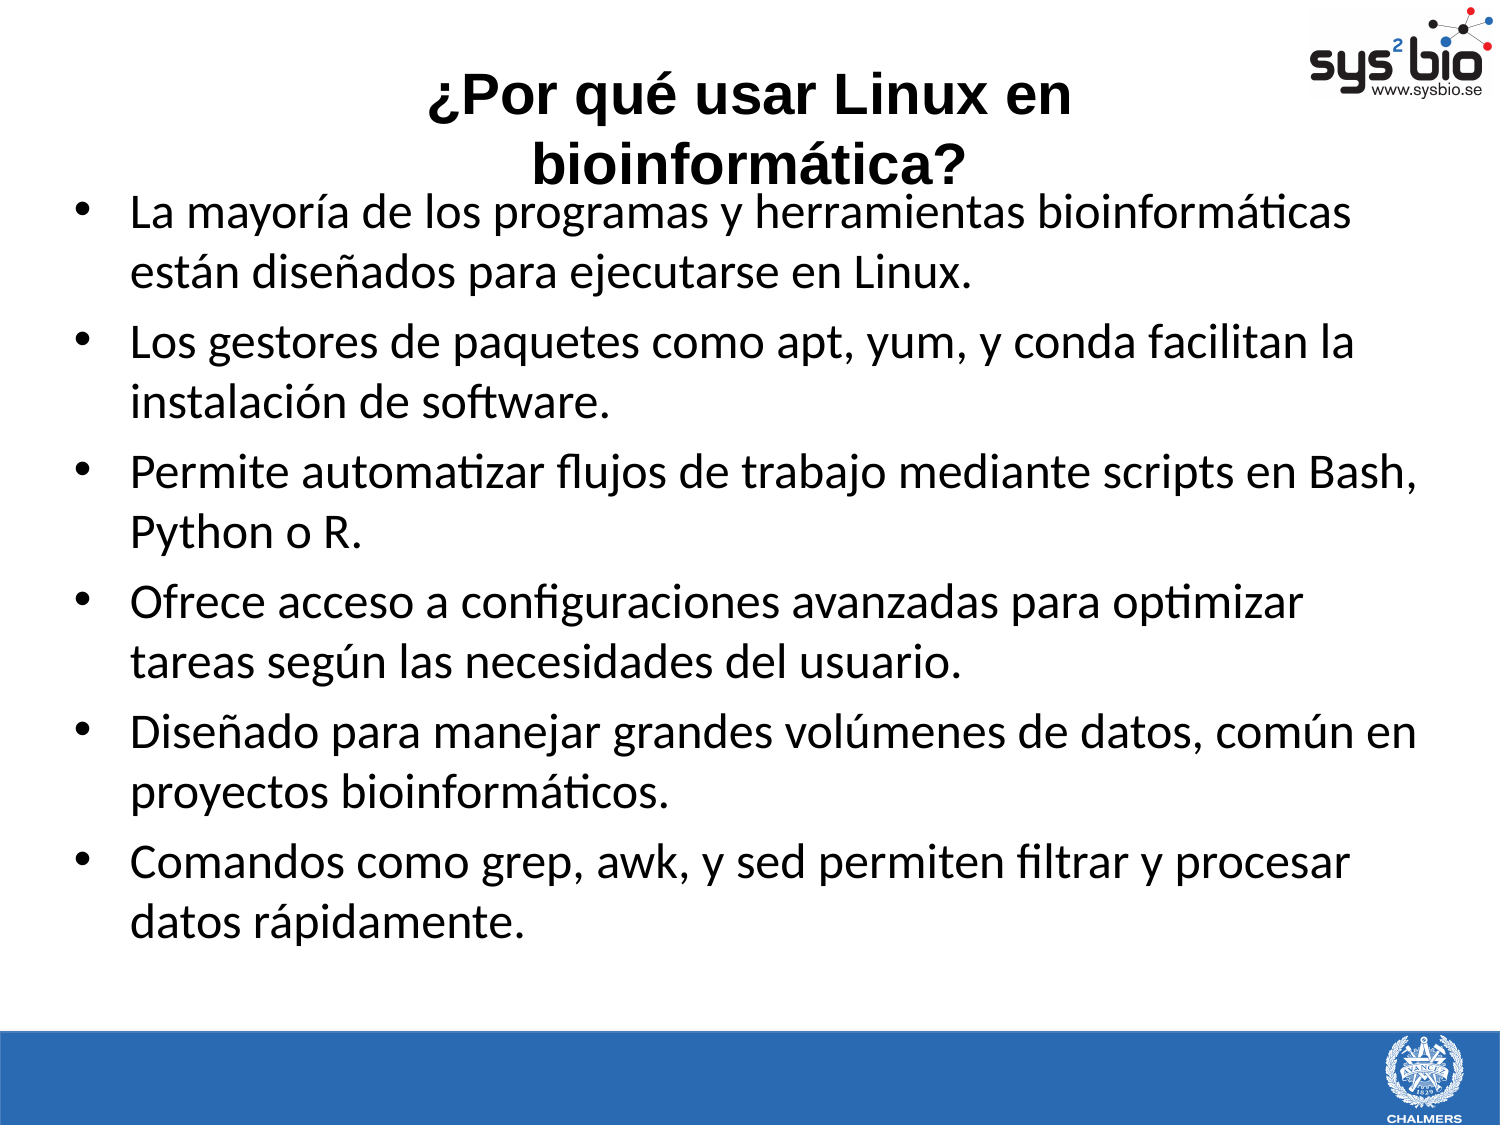

# ¿Por qué usar Linux en bioinformática?
La mayoría de los programas y herramientas bioinformáticas están diseñados para ejecutarse en Linux.
Los gestores de paquetes como apt, yum, y conda facilitan la instalación de software.
Permite automatizar flujos de trabajo mediante scripts en Bash, Python o R.
Ofrece acceso a configuraciones avanzadas para optimizar tareas según las necesidades del usuario.
Diseñado para manejar grandes volúmenes de datos, común en proyectos bioinformáticos.
Comandos como grep, awk, y sed permiten filtrar y procesar datos rápidamente.